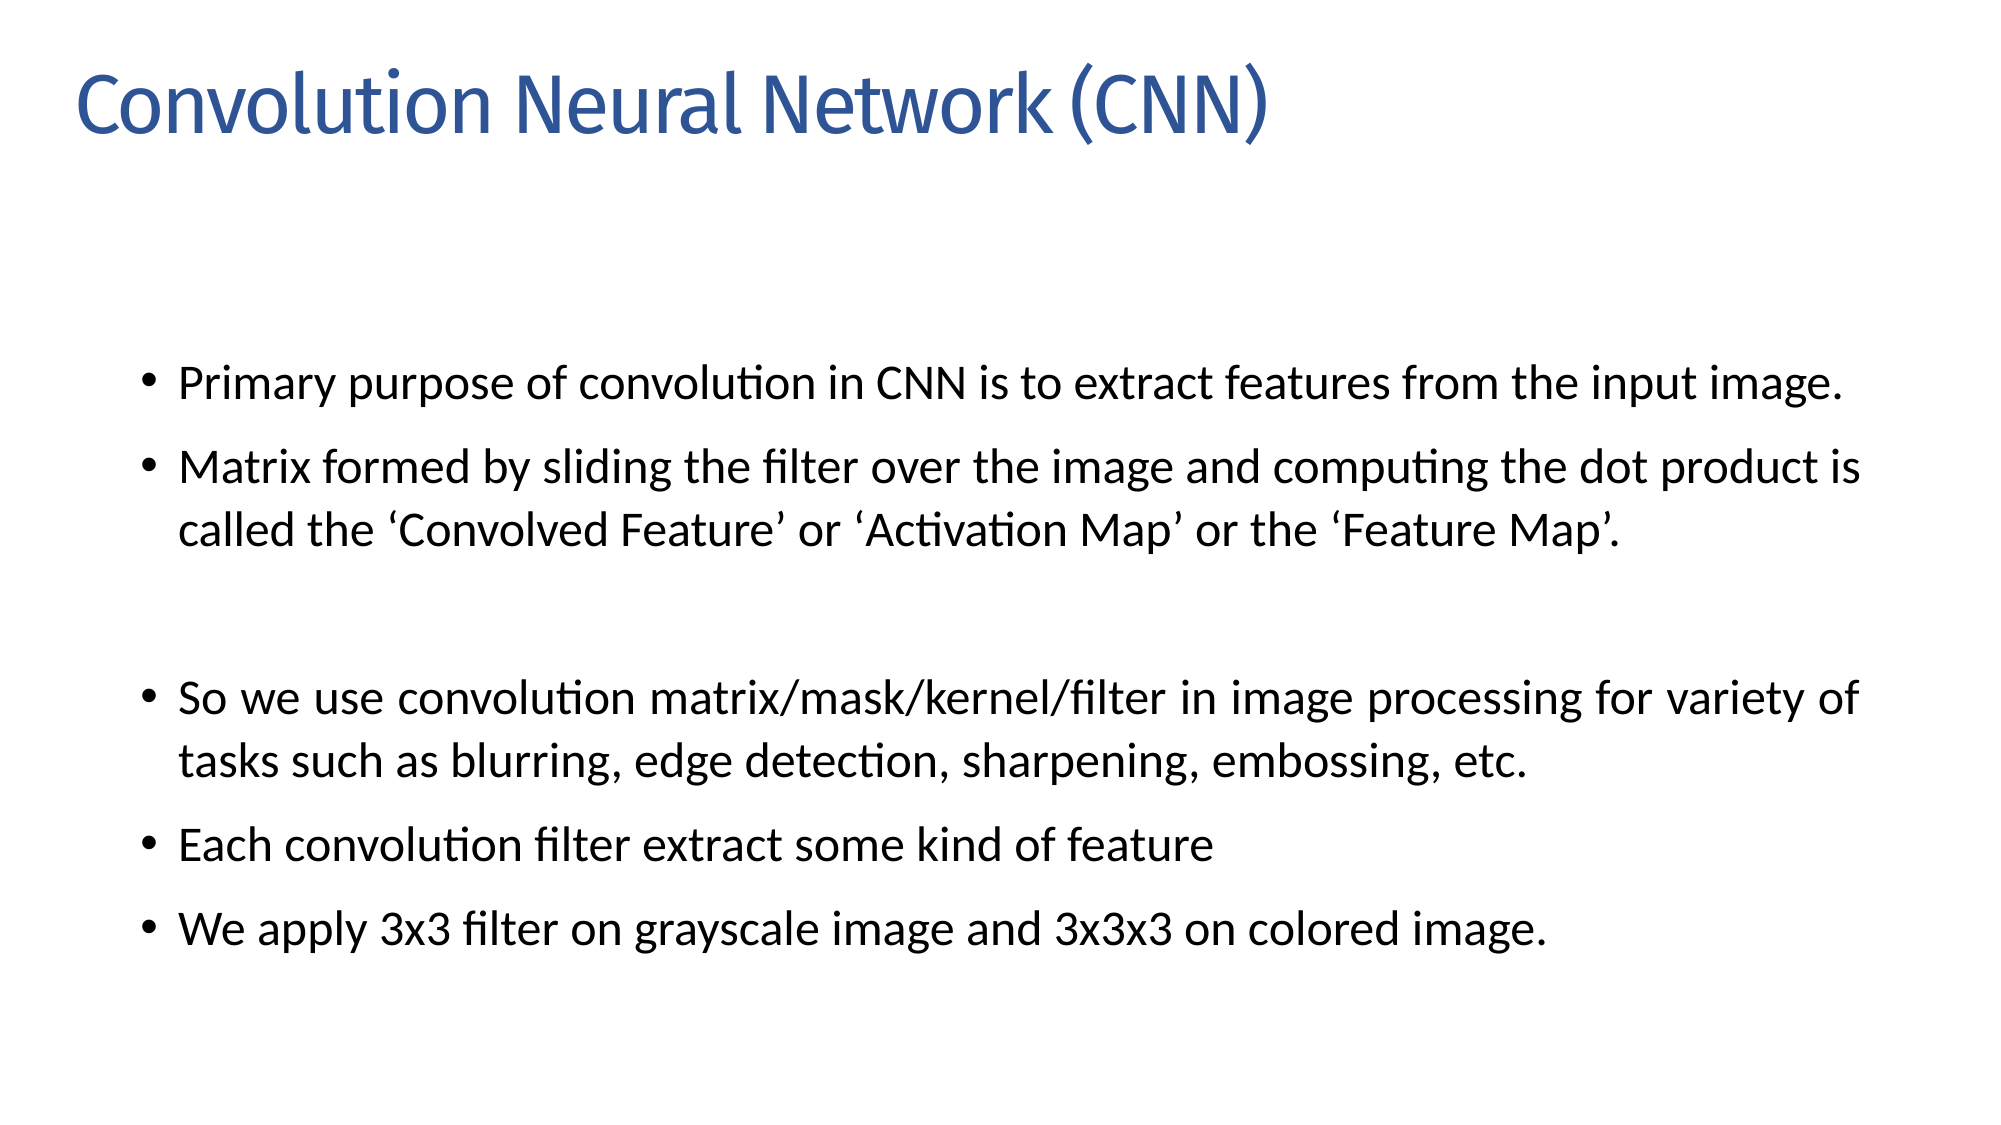

Convolution Neural Network (CNN)
Primary purpose of convolution in CNN is to extract features from the input image.
Matrix formed by sliding the filter over the image and computing the dot product is called the ‘Convolved Feature’ or ‘Activation Map’ or the ‘Feature Map’.

So we use convolution matrix/mask/kernel/filter in image processing for variety of tasks such as blurring, edge detection, sharpening, embossing, etc.
Each convolution filter extract some kind of feature
We apply 3x3 filter on grayscale image and 3x3x3 on colored image.